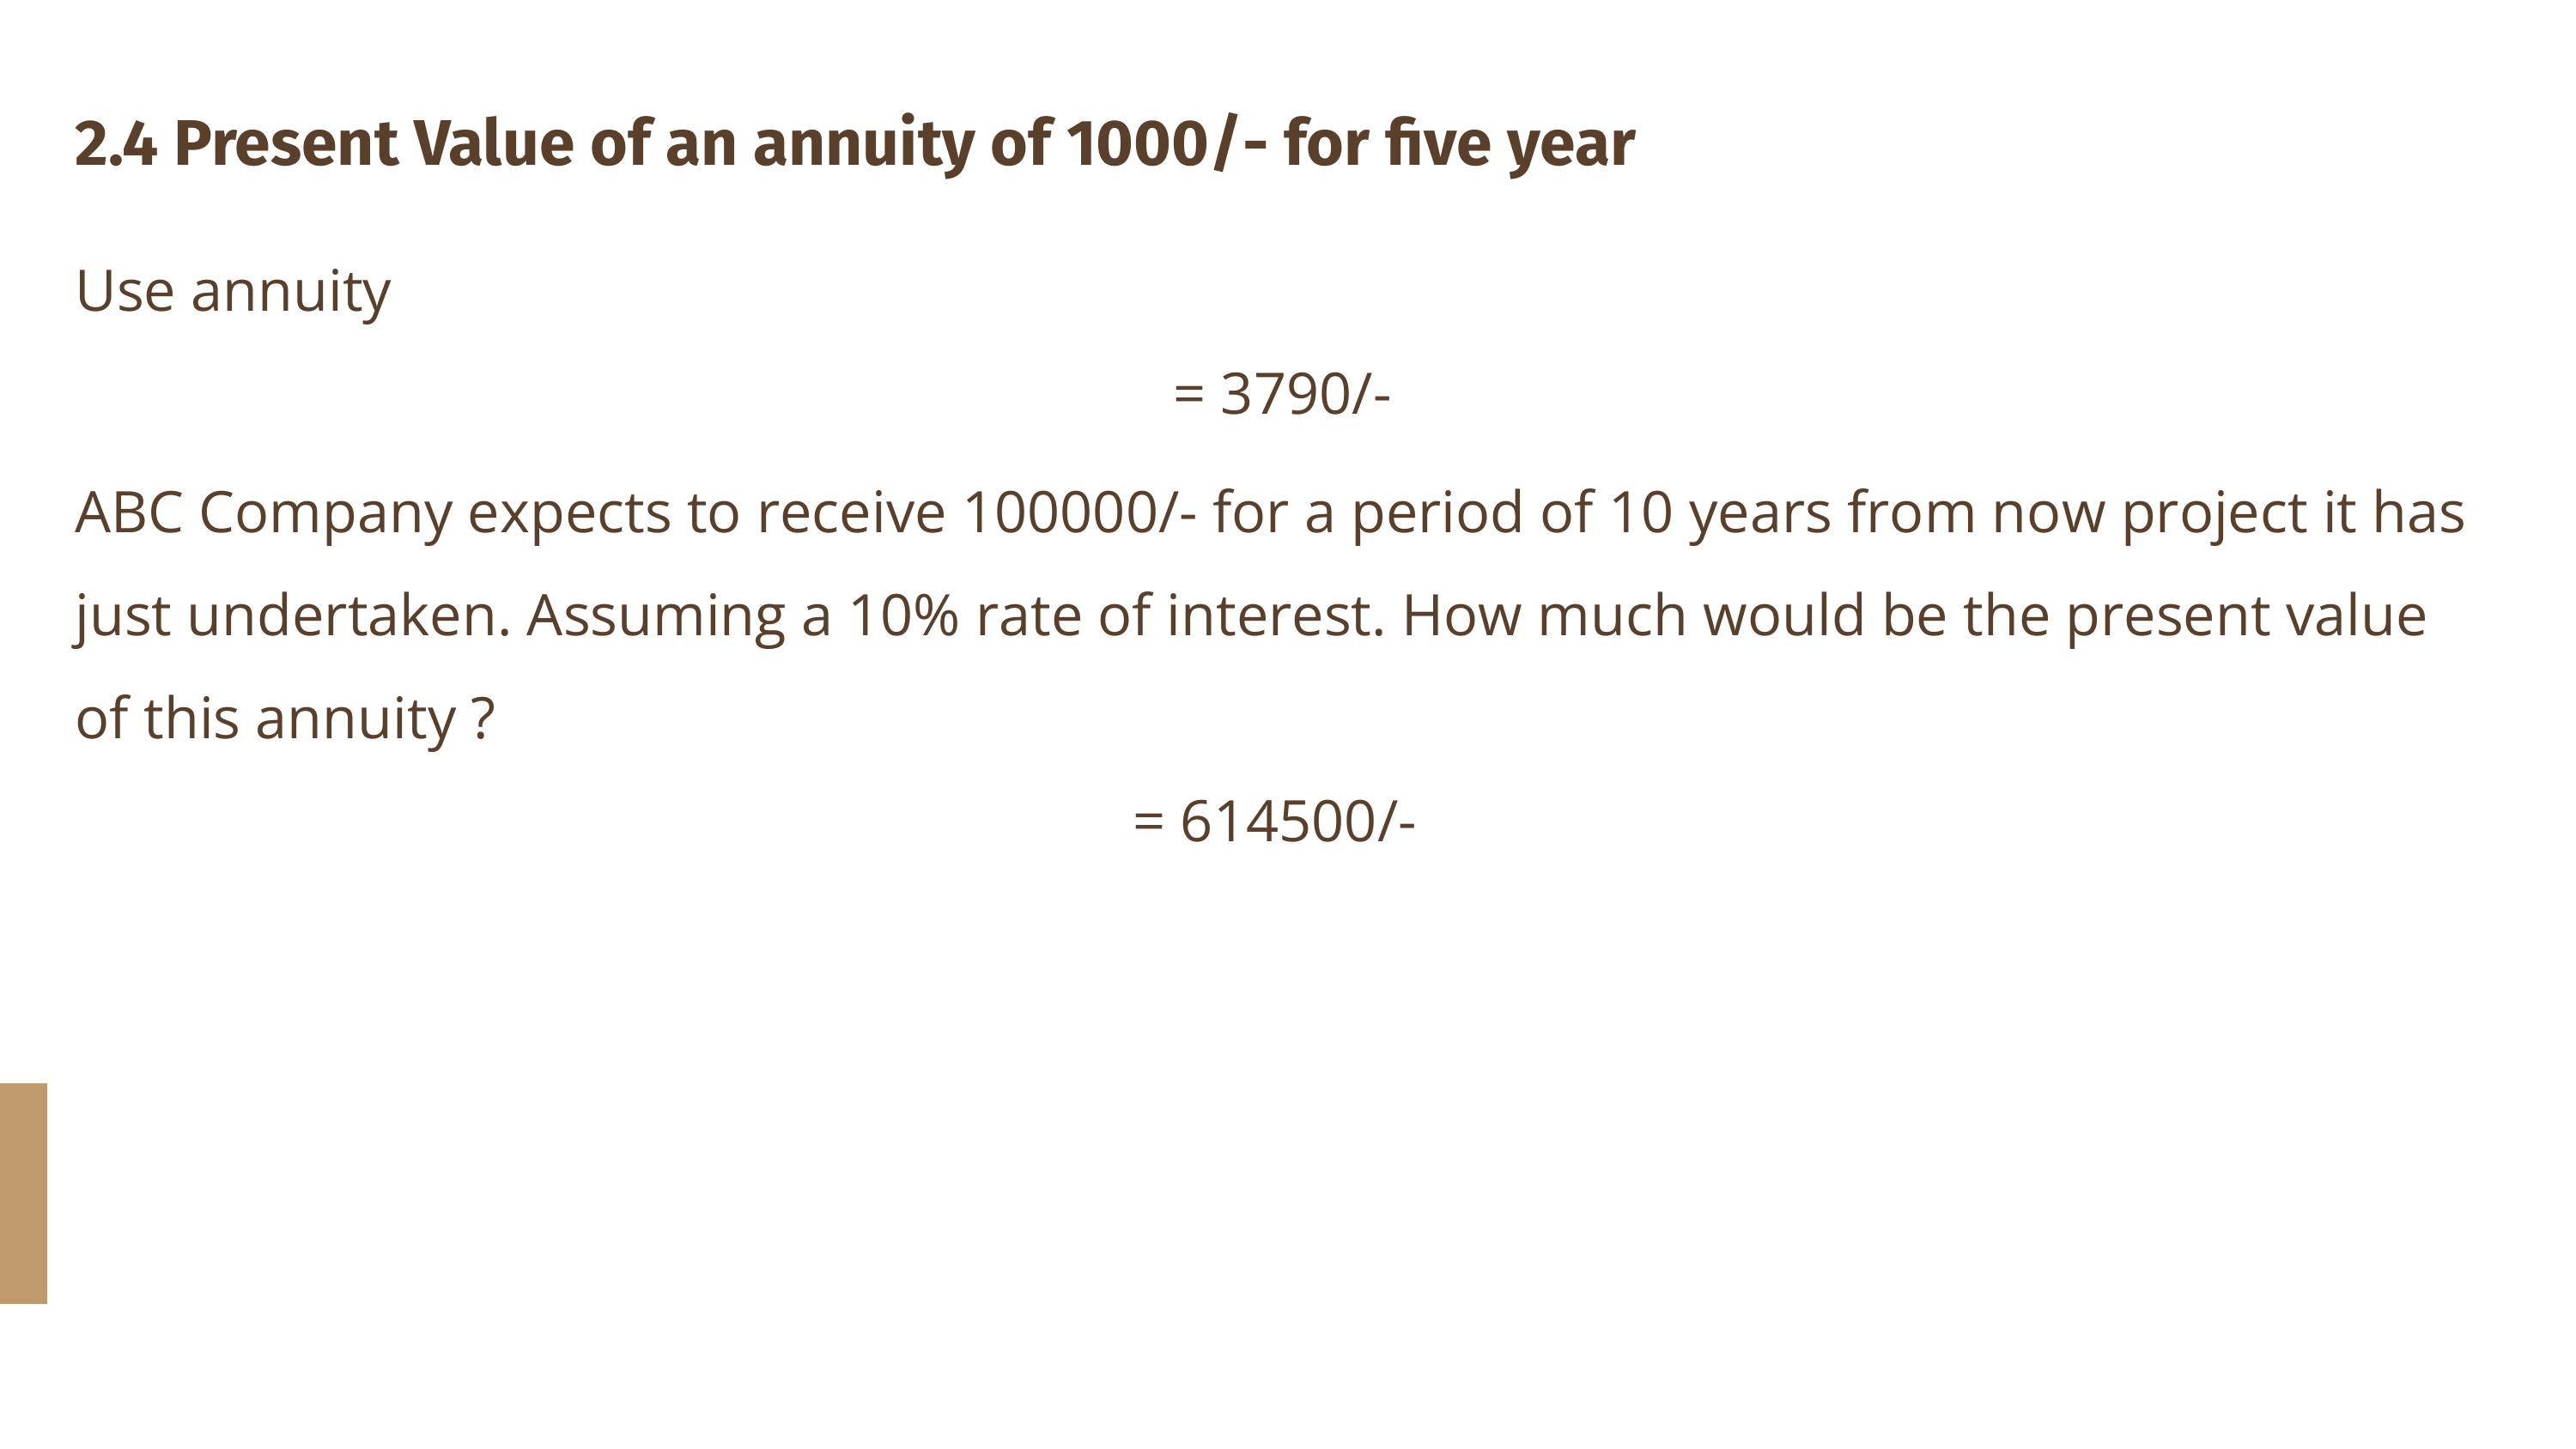

2.4 Present Value of an annuity of 1000/- for five year
Use annuity
= 3790/-
ABC Company expects to receive 100000/- for a period of 10 years from now project it has just undertaken. Assuming a 10% rate of interest. How much would be the present value of this annuity ?
= 614500/-